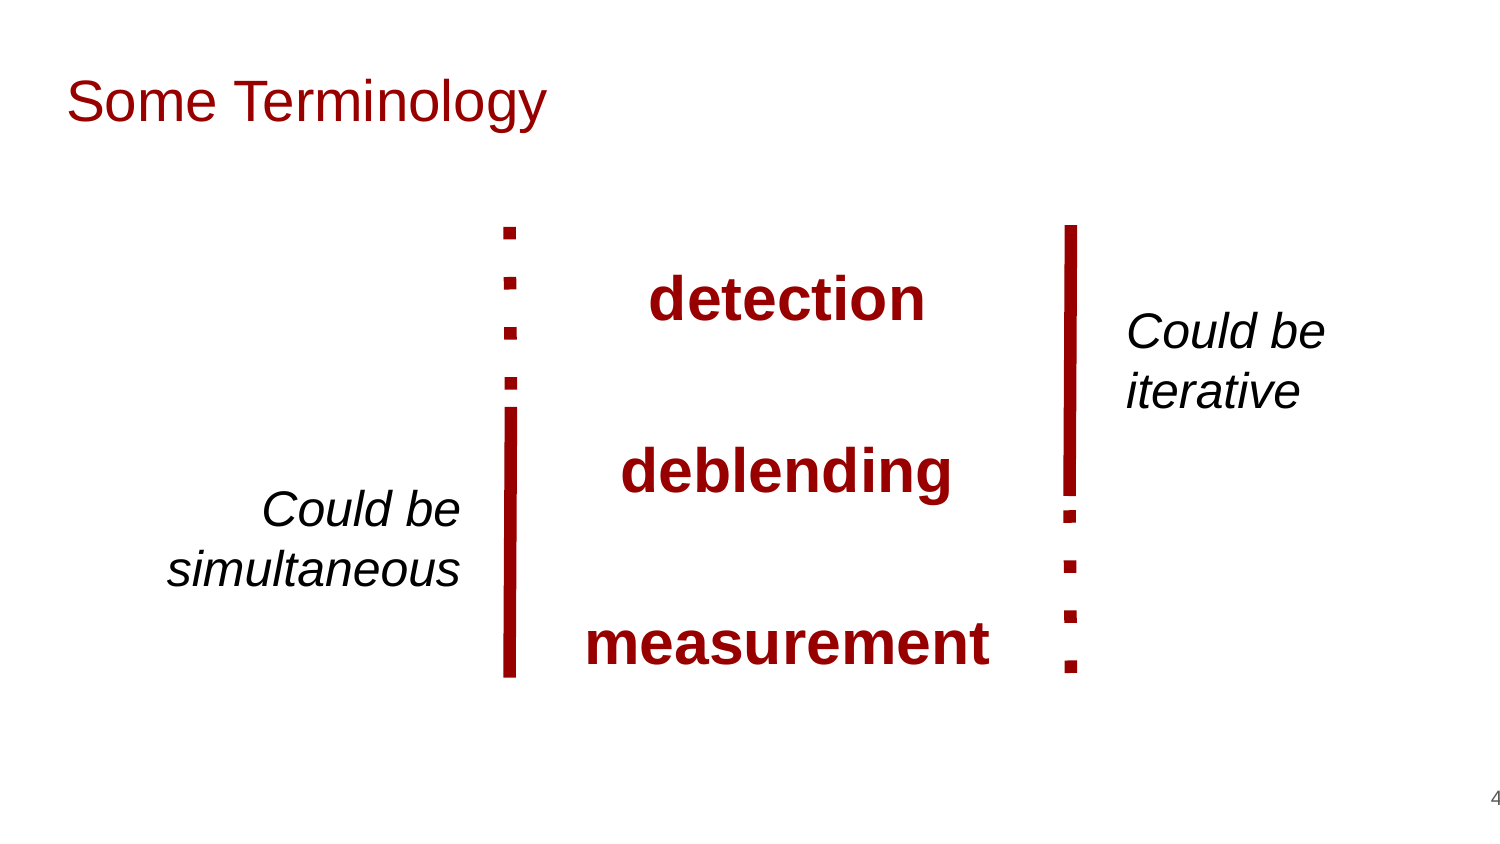

# Some Terminology
Could be
iterative
detection

deblending

measurement
Could be simultaneous
4